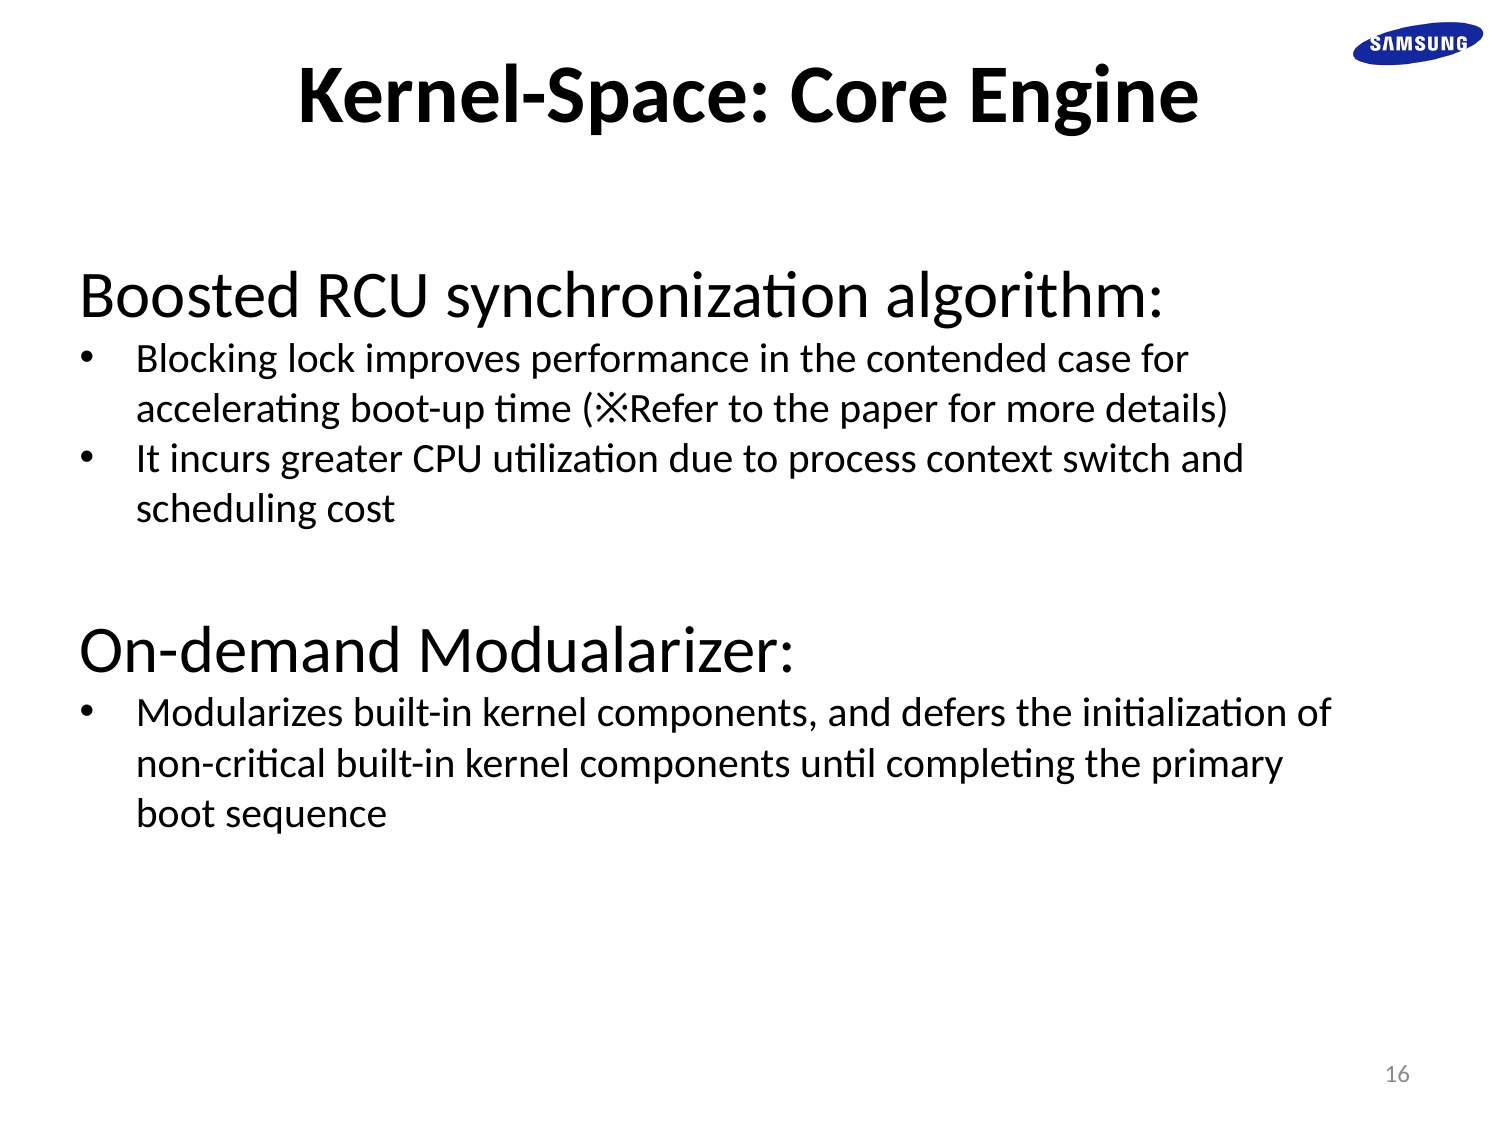

Kernel-Space: Core Engine
Boosted RCU synchronization algorithm:
Blocking lock improves performance in the contended case for accelerating boot-up time (※Refer to the paper for more details)
It incurs greater CPU utilization due to process context switch and scheduling cost
On-demand Modualarizer:
Modularizes built-in kernel components, and defers the initialization of non-critical built-in kernel components until completing the primary boot sequence
16